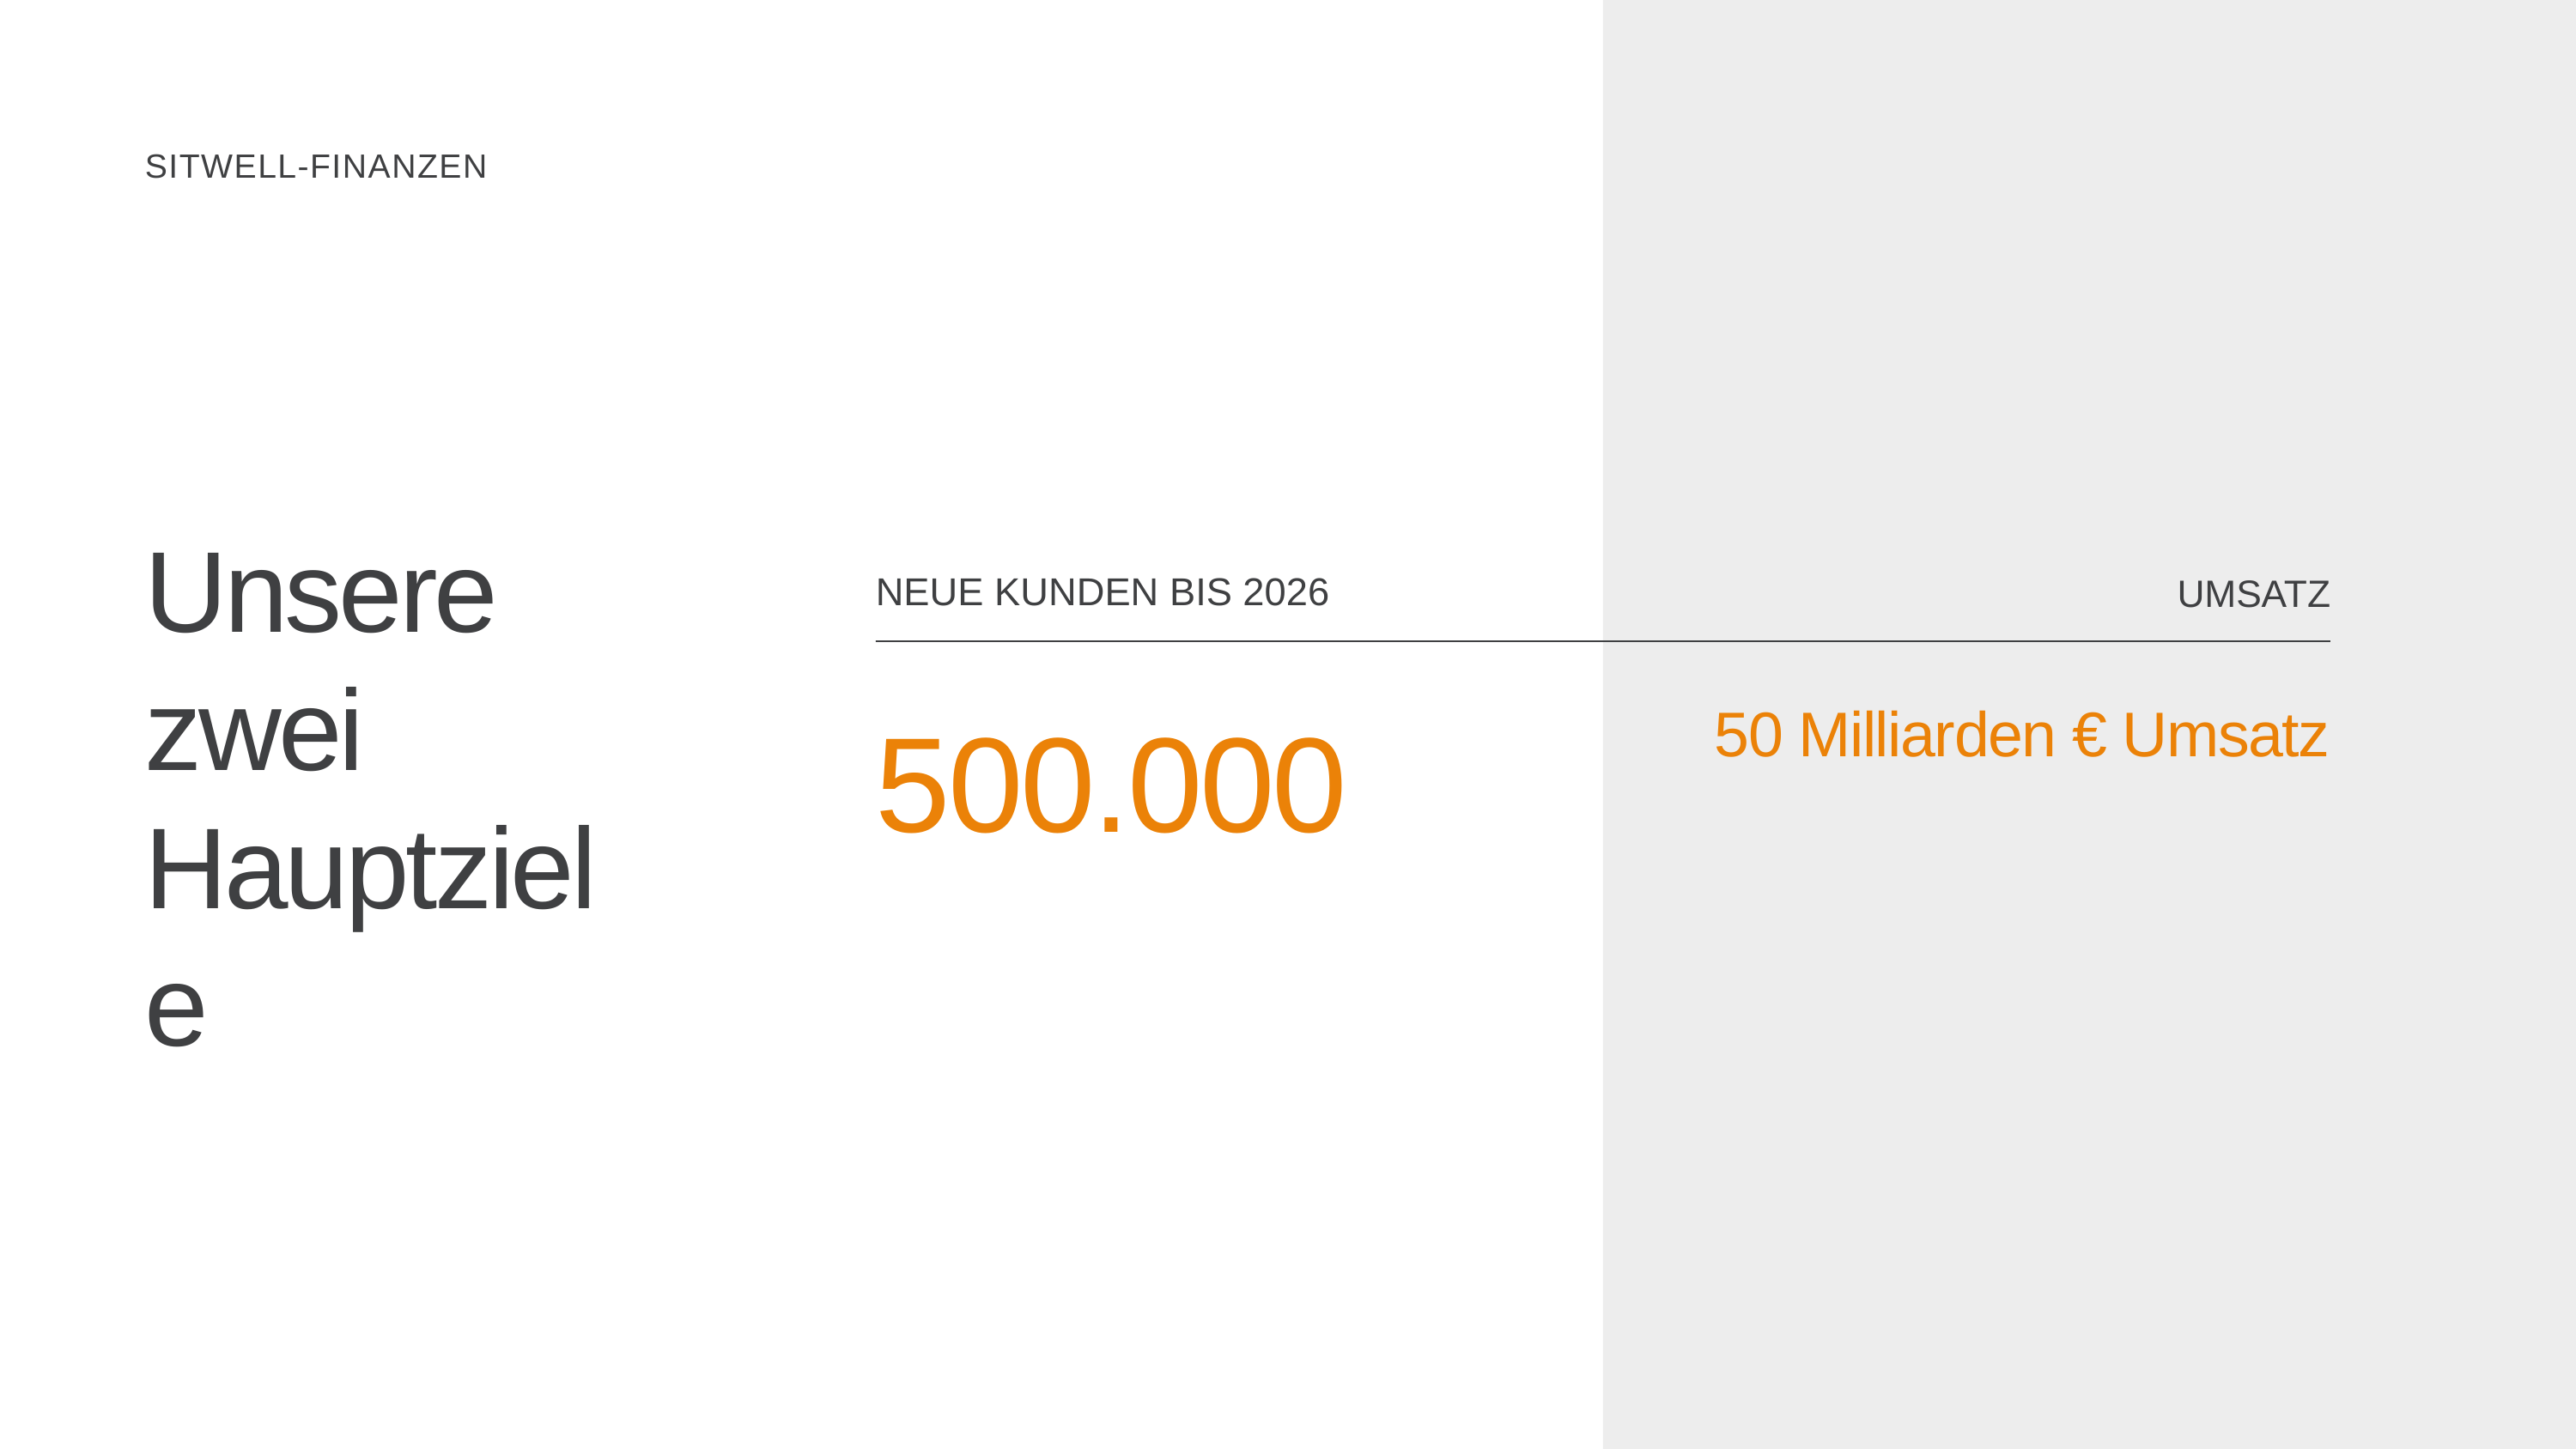

SITWELL-FINANZEN
Unsere zwei Hauptziele
NEUE KUNDEN BIS 2026
UMSATZ

500.000
50 Milliarden € Umsatz